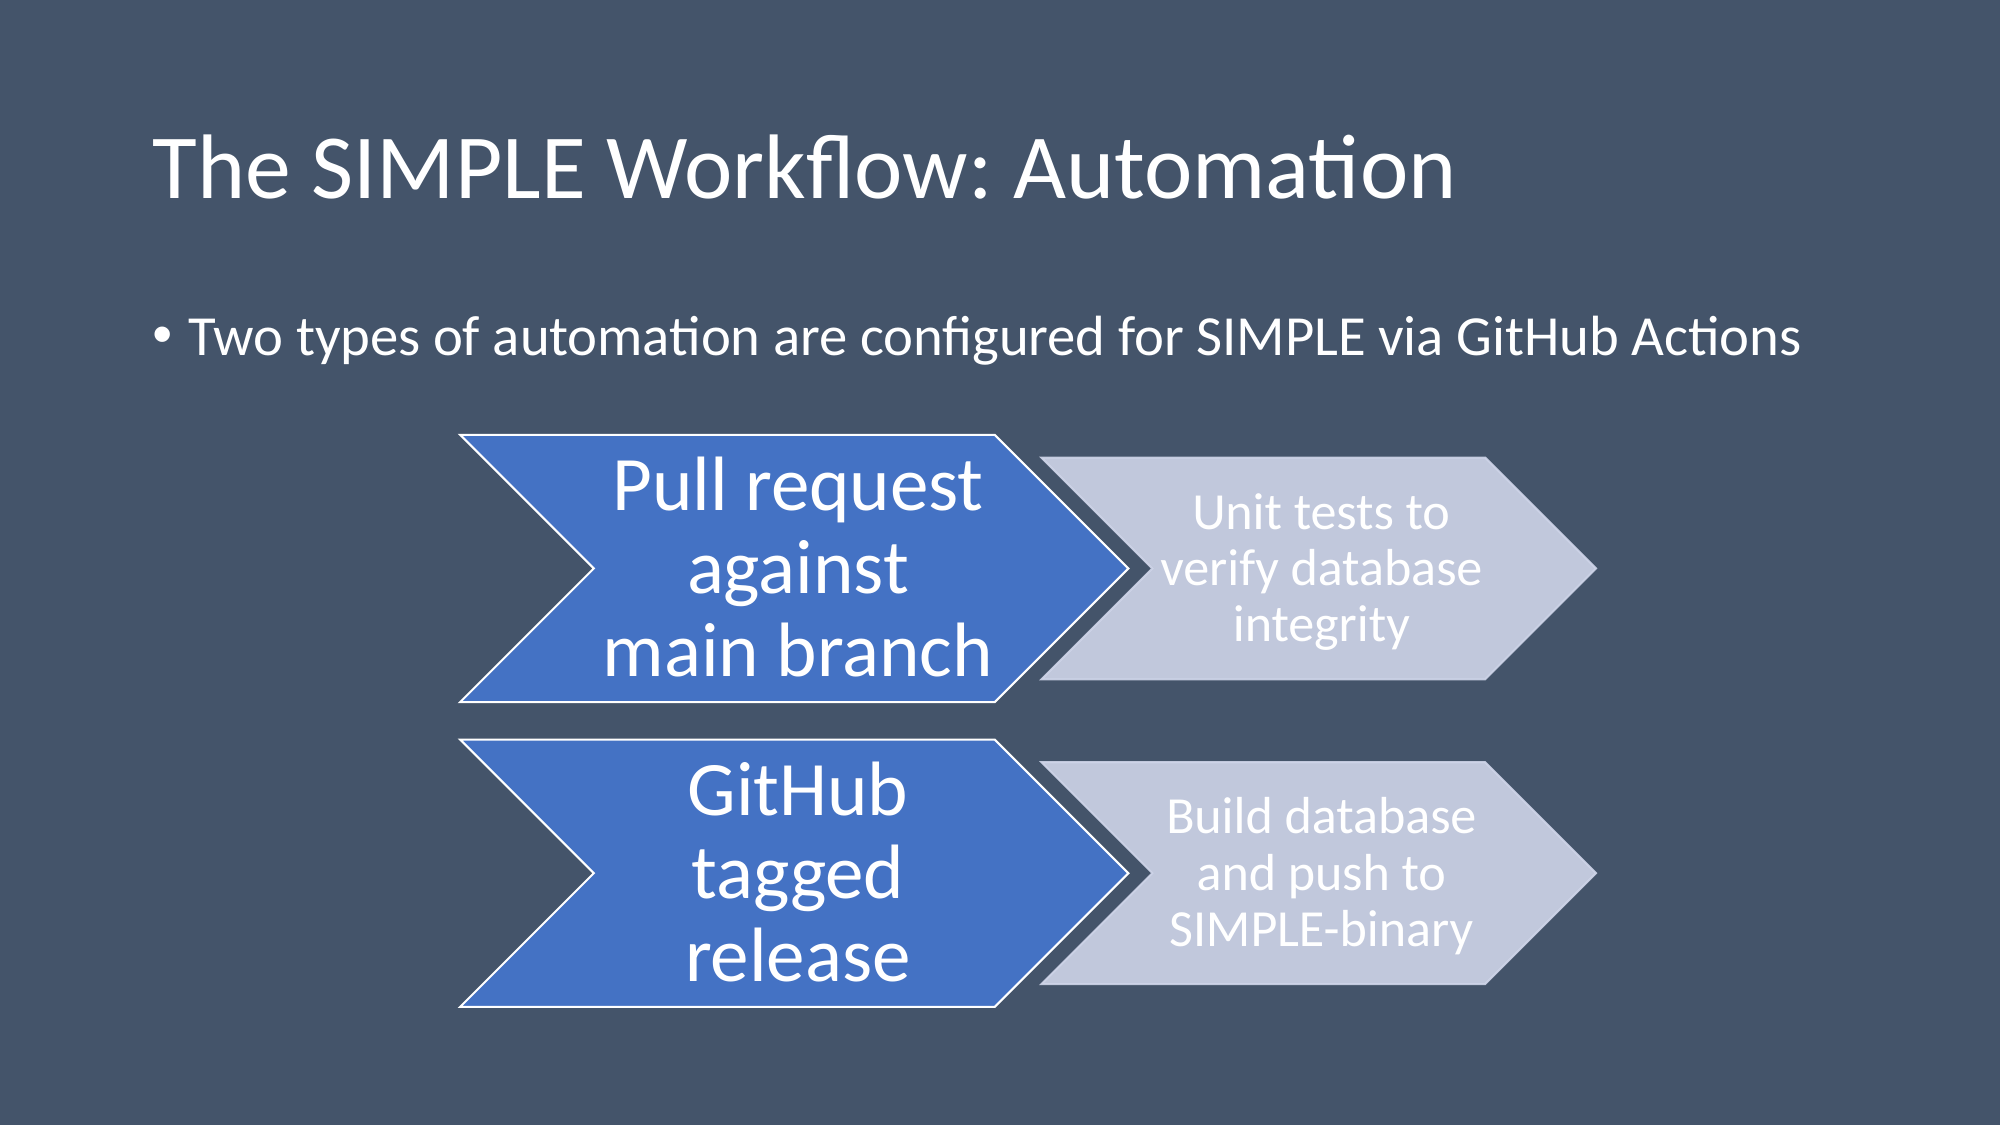

# The SIMPLE Workflow: Automation
Two types of automation are configured for SIMPLE via GitHub Actions
Pull request against main branch
Unit tests to verify database integrity
GitHub tagged release
Build database and push to SIMPLE-binary